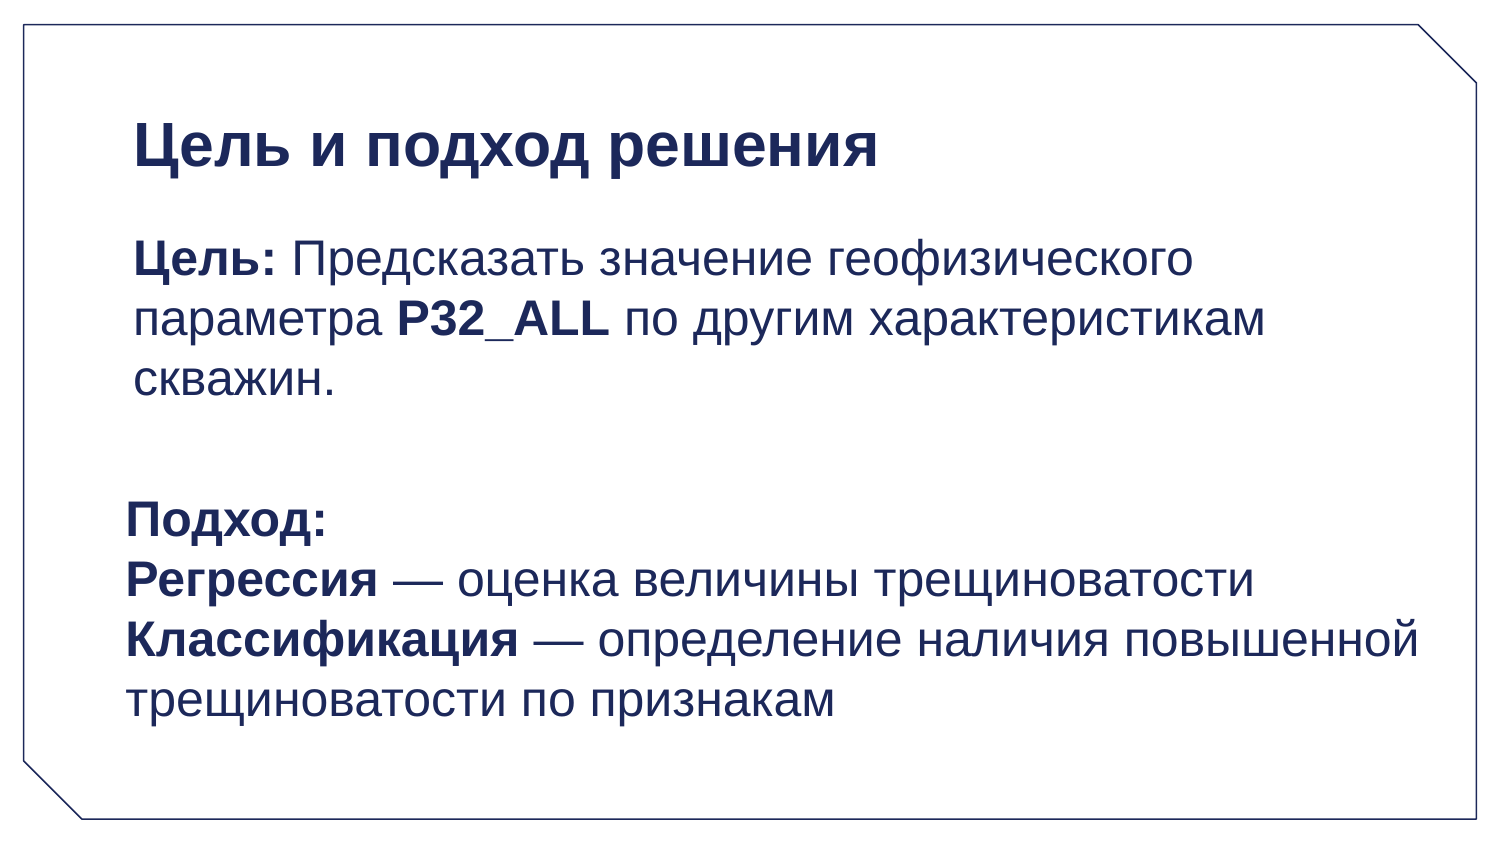

# Цель и подход решения
Цель: Предсказать значение геофизического параметра P32_ALL по другим характеристикам скважин.
Подход:
Регрессия — оценка величины трещиноватости
Классификация — определение наличия повышенной
трещиноватости по признакам